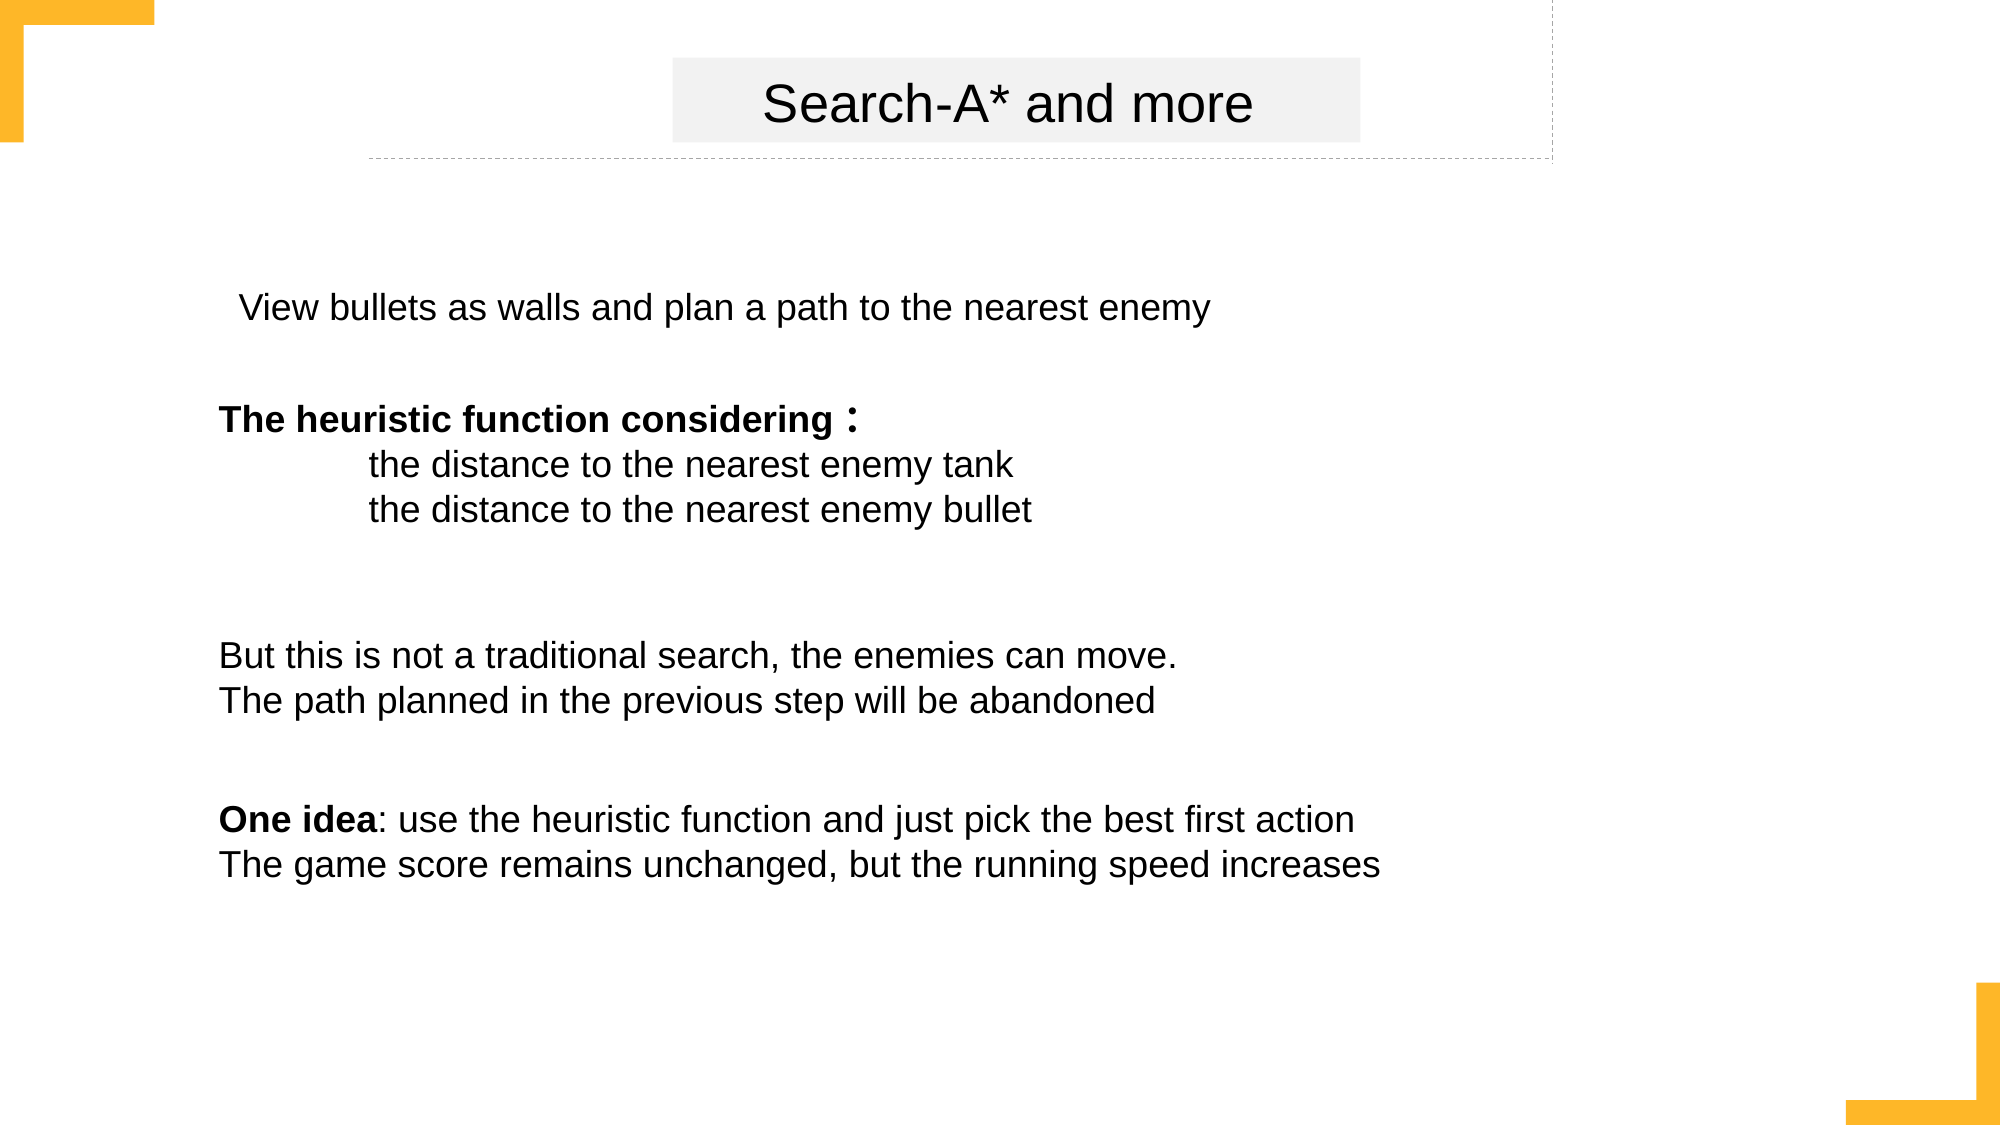

Search-A* and more
View bullets as walls and plan a path to the nearest enemy
The heuristic function considering：
	the distance to the nearest enemy tank
	the distance to the nearest enemy bullet
But this is not a traditional search, the enemies can move.
The path planned in the previous step will be abandoned
One idea: use the heuristic function and just pick the best first action
The game score remains unchanged, but the running speed increases